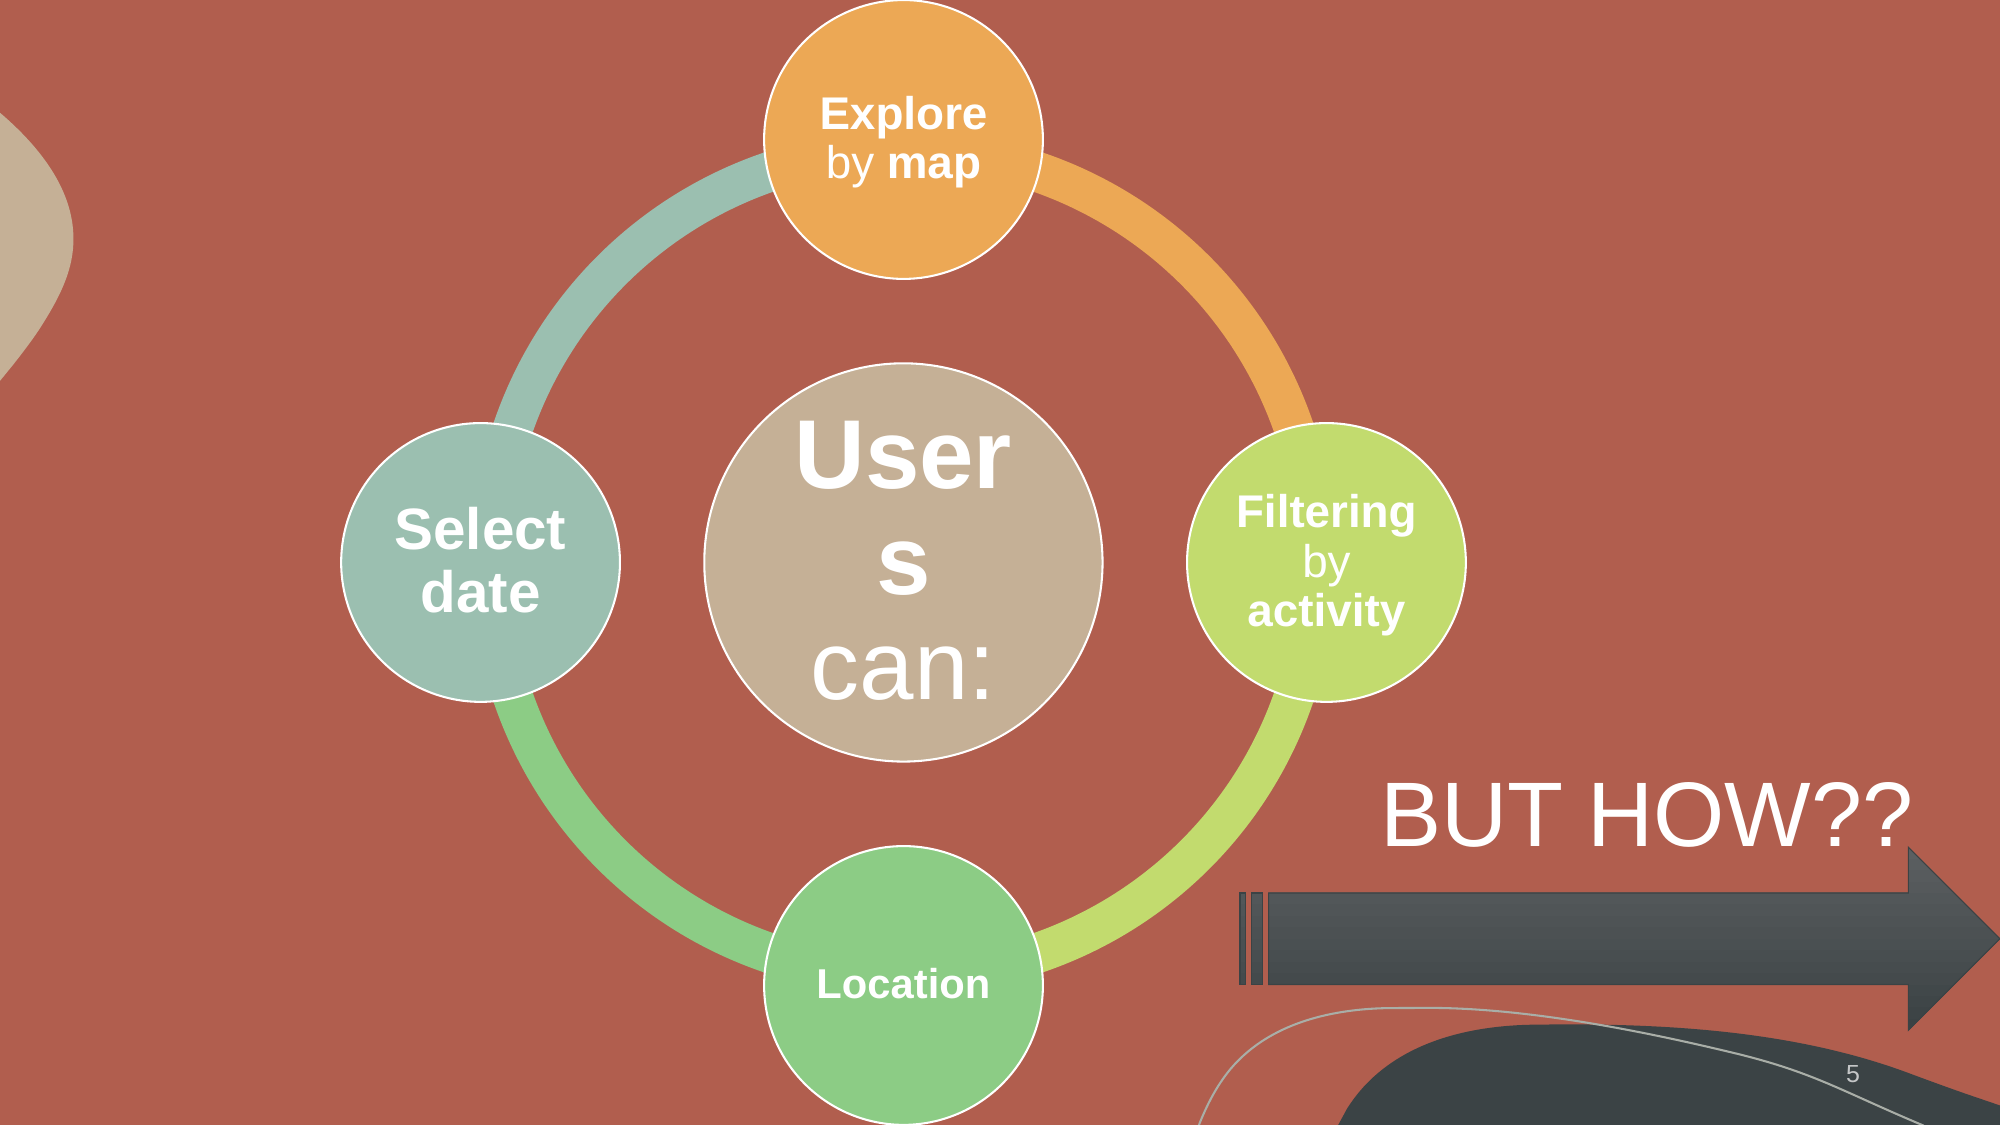

Users can:
Explore by map
Filtering by activity
Location
Select date
BUT HOW??

5